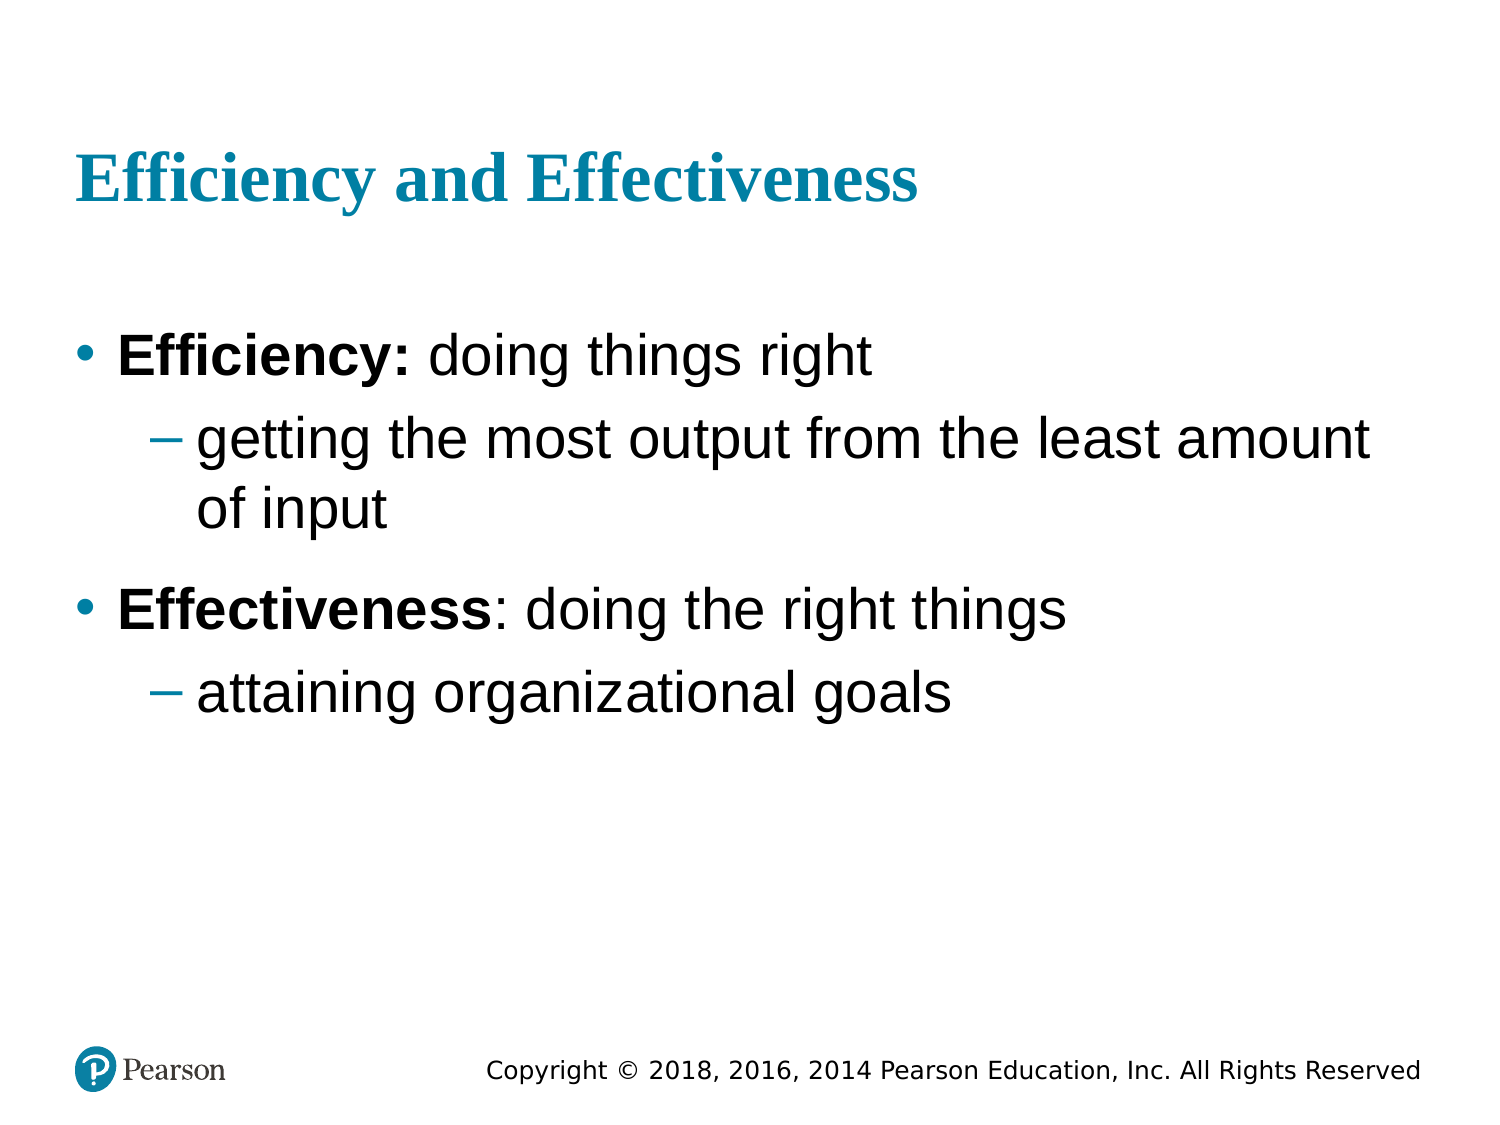

# Efficiency and Effectiveness
Efficiency: doing things right
getting the most output from the least amount of input
Effectiveness: doing the right things
attaining organizational goals